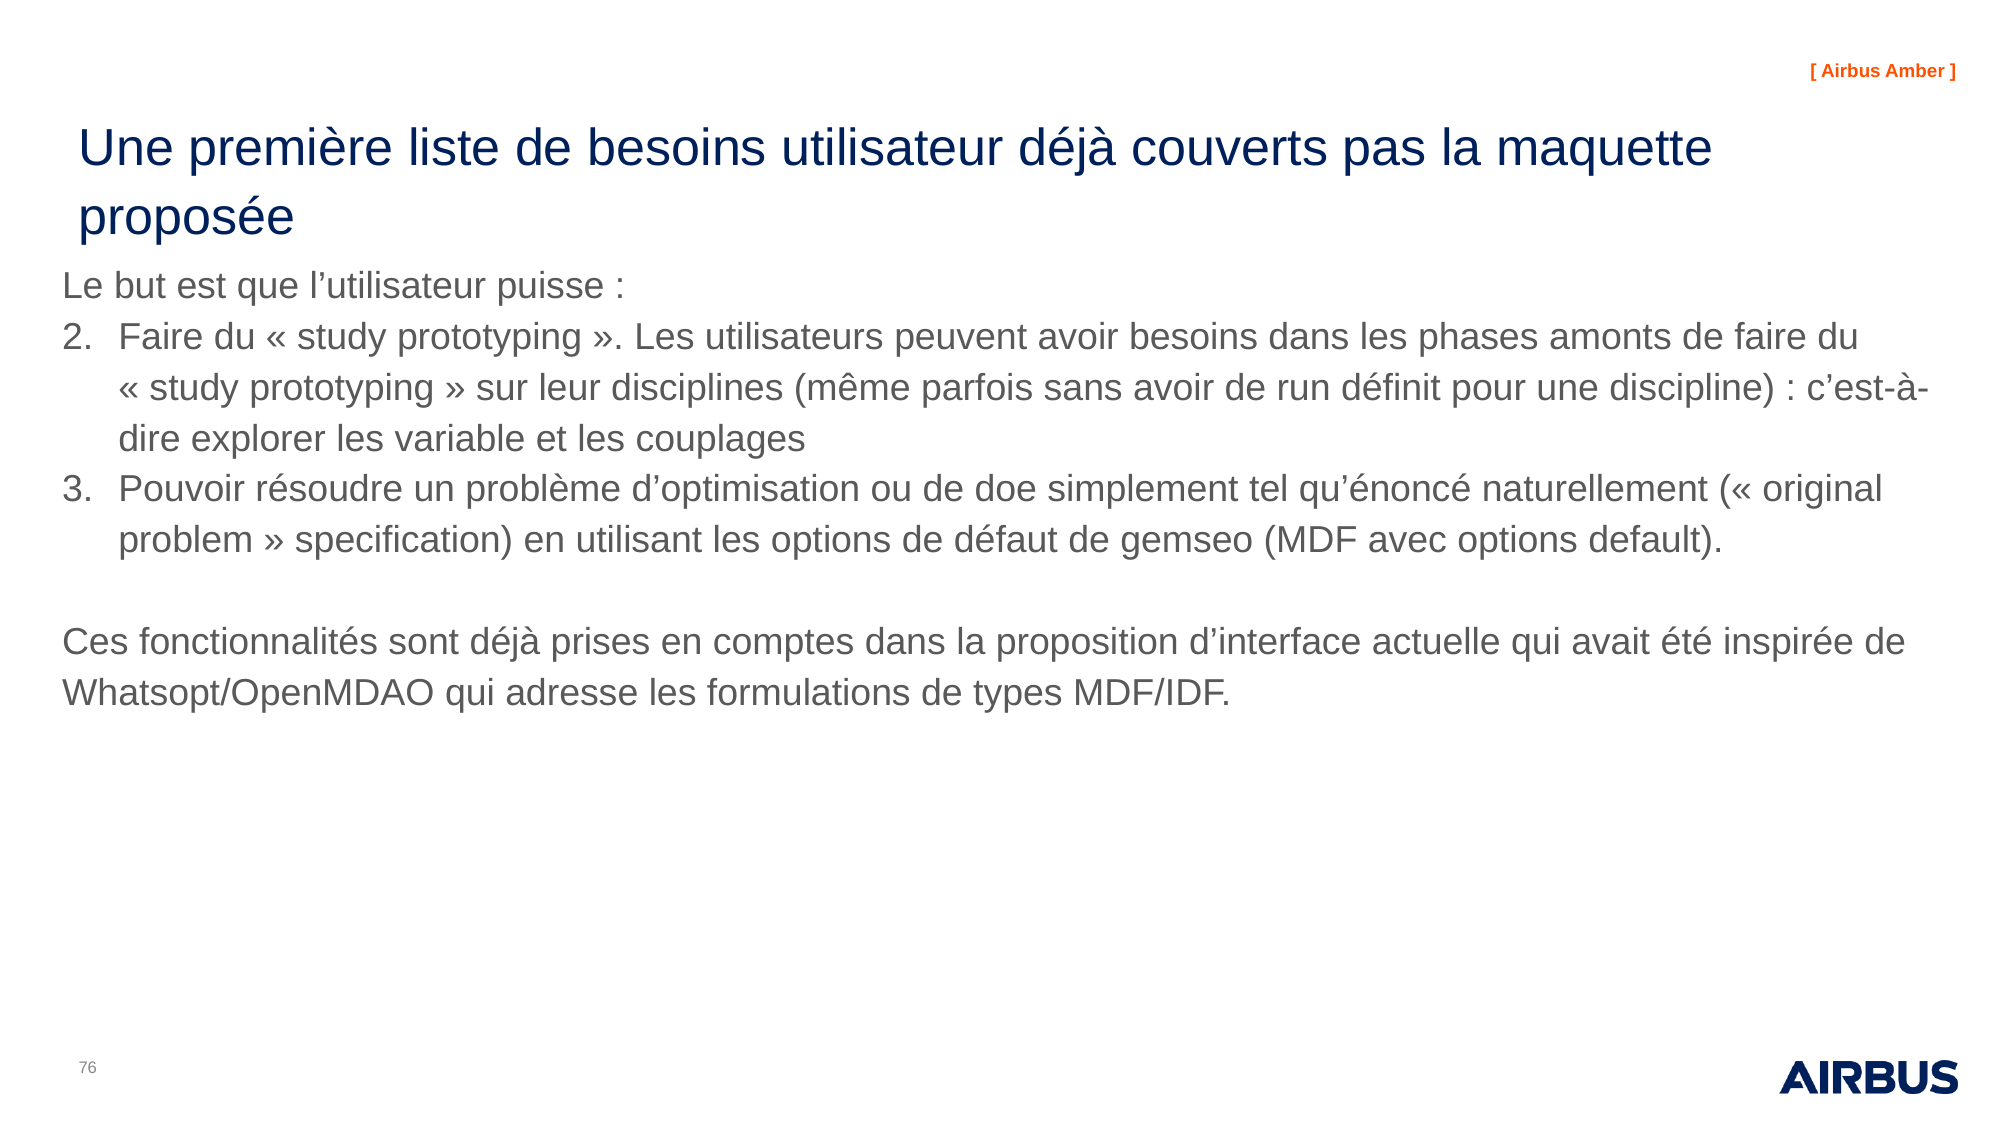

# Une première liste de besoins utilisateur déjà couverts pas la maquette proposée
Le but est que l’utilisateur puisse :
Faire du « study prototyping ». Les utilisateurs peuvent avoir besoins dans les phases amonts de faire du « study prototyping » sur leur disciplines (même parfois sans avoir de run définit pour une discipline) : c’est-à-dire explorer les variable et les couplages
Pouvoir résoudre un problème d’optimisation ou de doe simplement tel qu’énoncé naturellement (« original problem » specification) en utilisant les options de défaut de gemseo (MDF avec options default).

Ces fonctionnalités sont déjà prises en comptes dans la proposition d’interface actuelle qui avait été inspirée de Whatsopt/OpenMDAO qui adresse les formulations de types MDF/IDF.